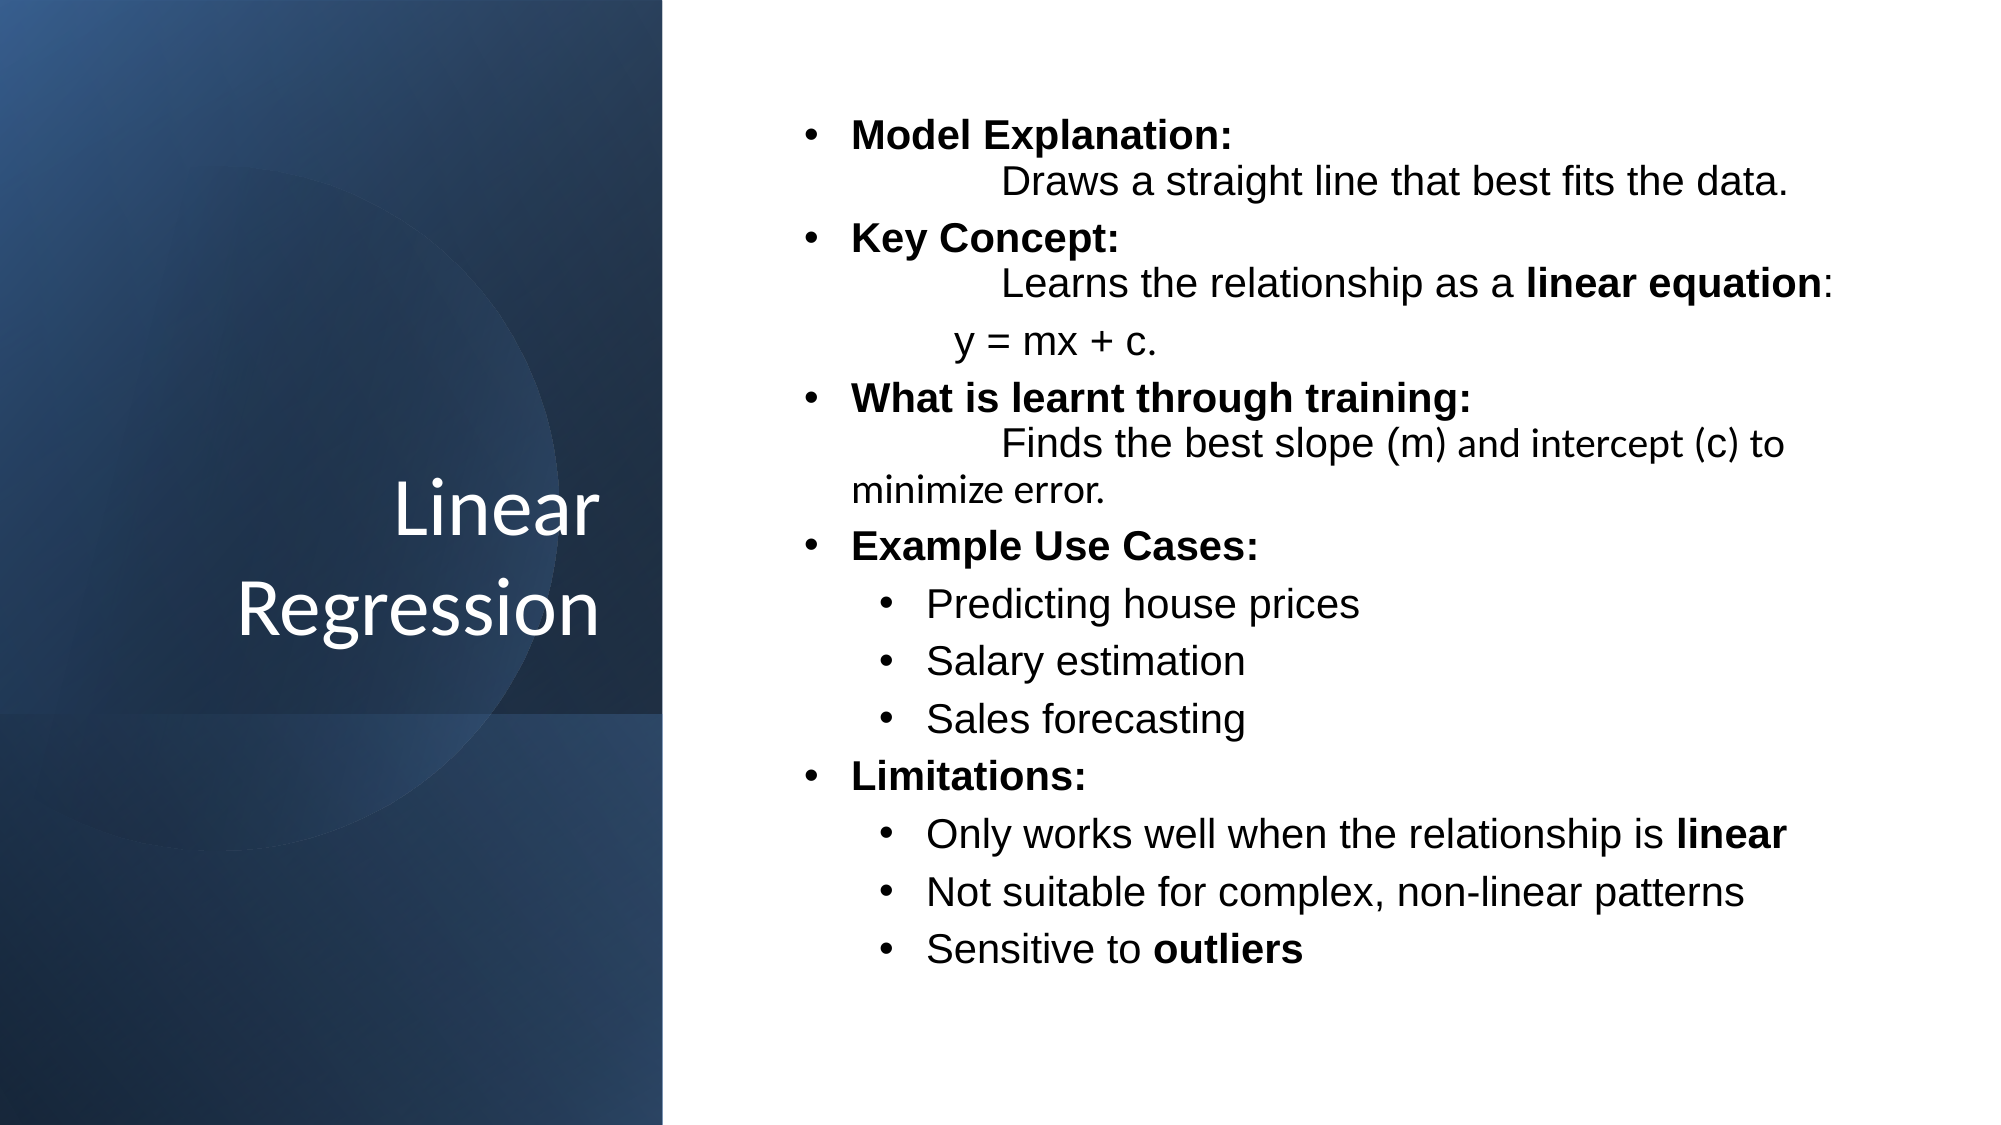

# Linear Regression
Model Explanation:
	Draws a straight line that best fits the data.
Key Concept:
	Learns the relationship as a linear equation:
y = mx + c.
What is learnt through training:
	Finds the best slope (m) and intercept (c) to minimize error.
Example Use Cases:
Predicting house prices
Salary estimation
Sales forecasting
Limitations:
Only works well when the relationship is linear
Not suitable for complex, non-linear patterns
Sensitive to outliers